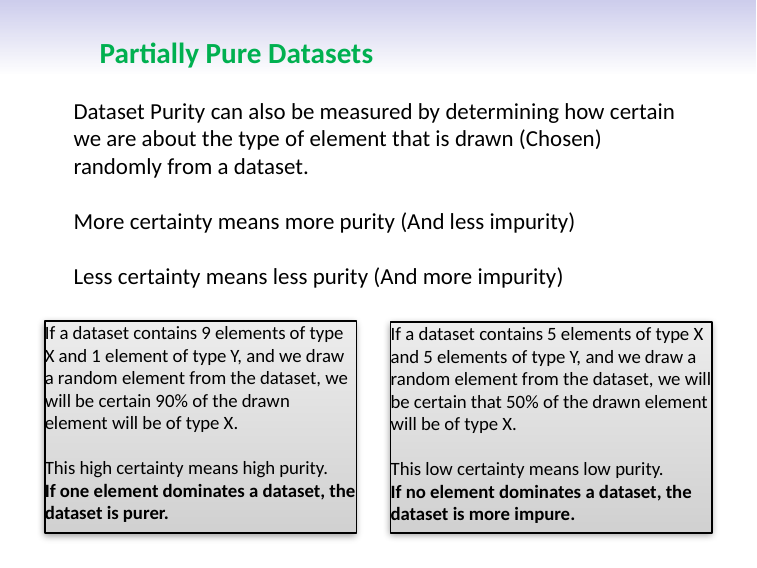

# Partially Pure Datasets
Dataset Purity can also be measured by determining how certain we are about the type of element that is drawn (Chosen) randomly from a dataset.

More certainty means more purity (And less impurity)

Less certainty means less purity (And more impurity)
If a dataset contains 9 elements of type X and 1 element of type Y, and we draw a random element from the dataset, we will be certain 90% of the drawn element will be of type X.

This high certainty means high purity.
If one element dominates a dataset, the dataset is purer.
If a dataset contains 5 elements of type X and 5 elements of type Y, and we draw a random element from the dataset, we will be certain that 50% of the drawn element will be of type X.

This low certainty means low purity.
If no element dominates a dataset, the dataset is more impure.